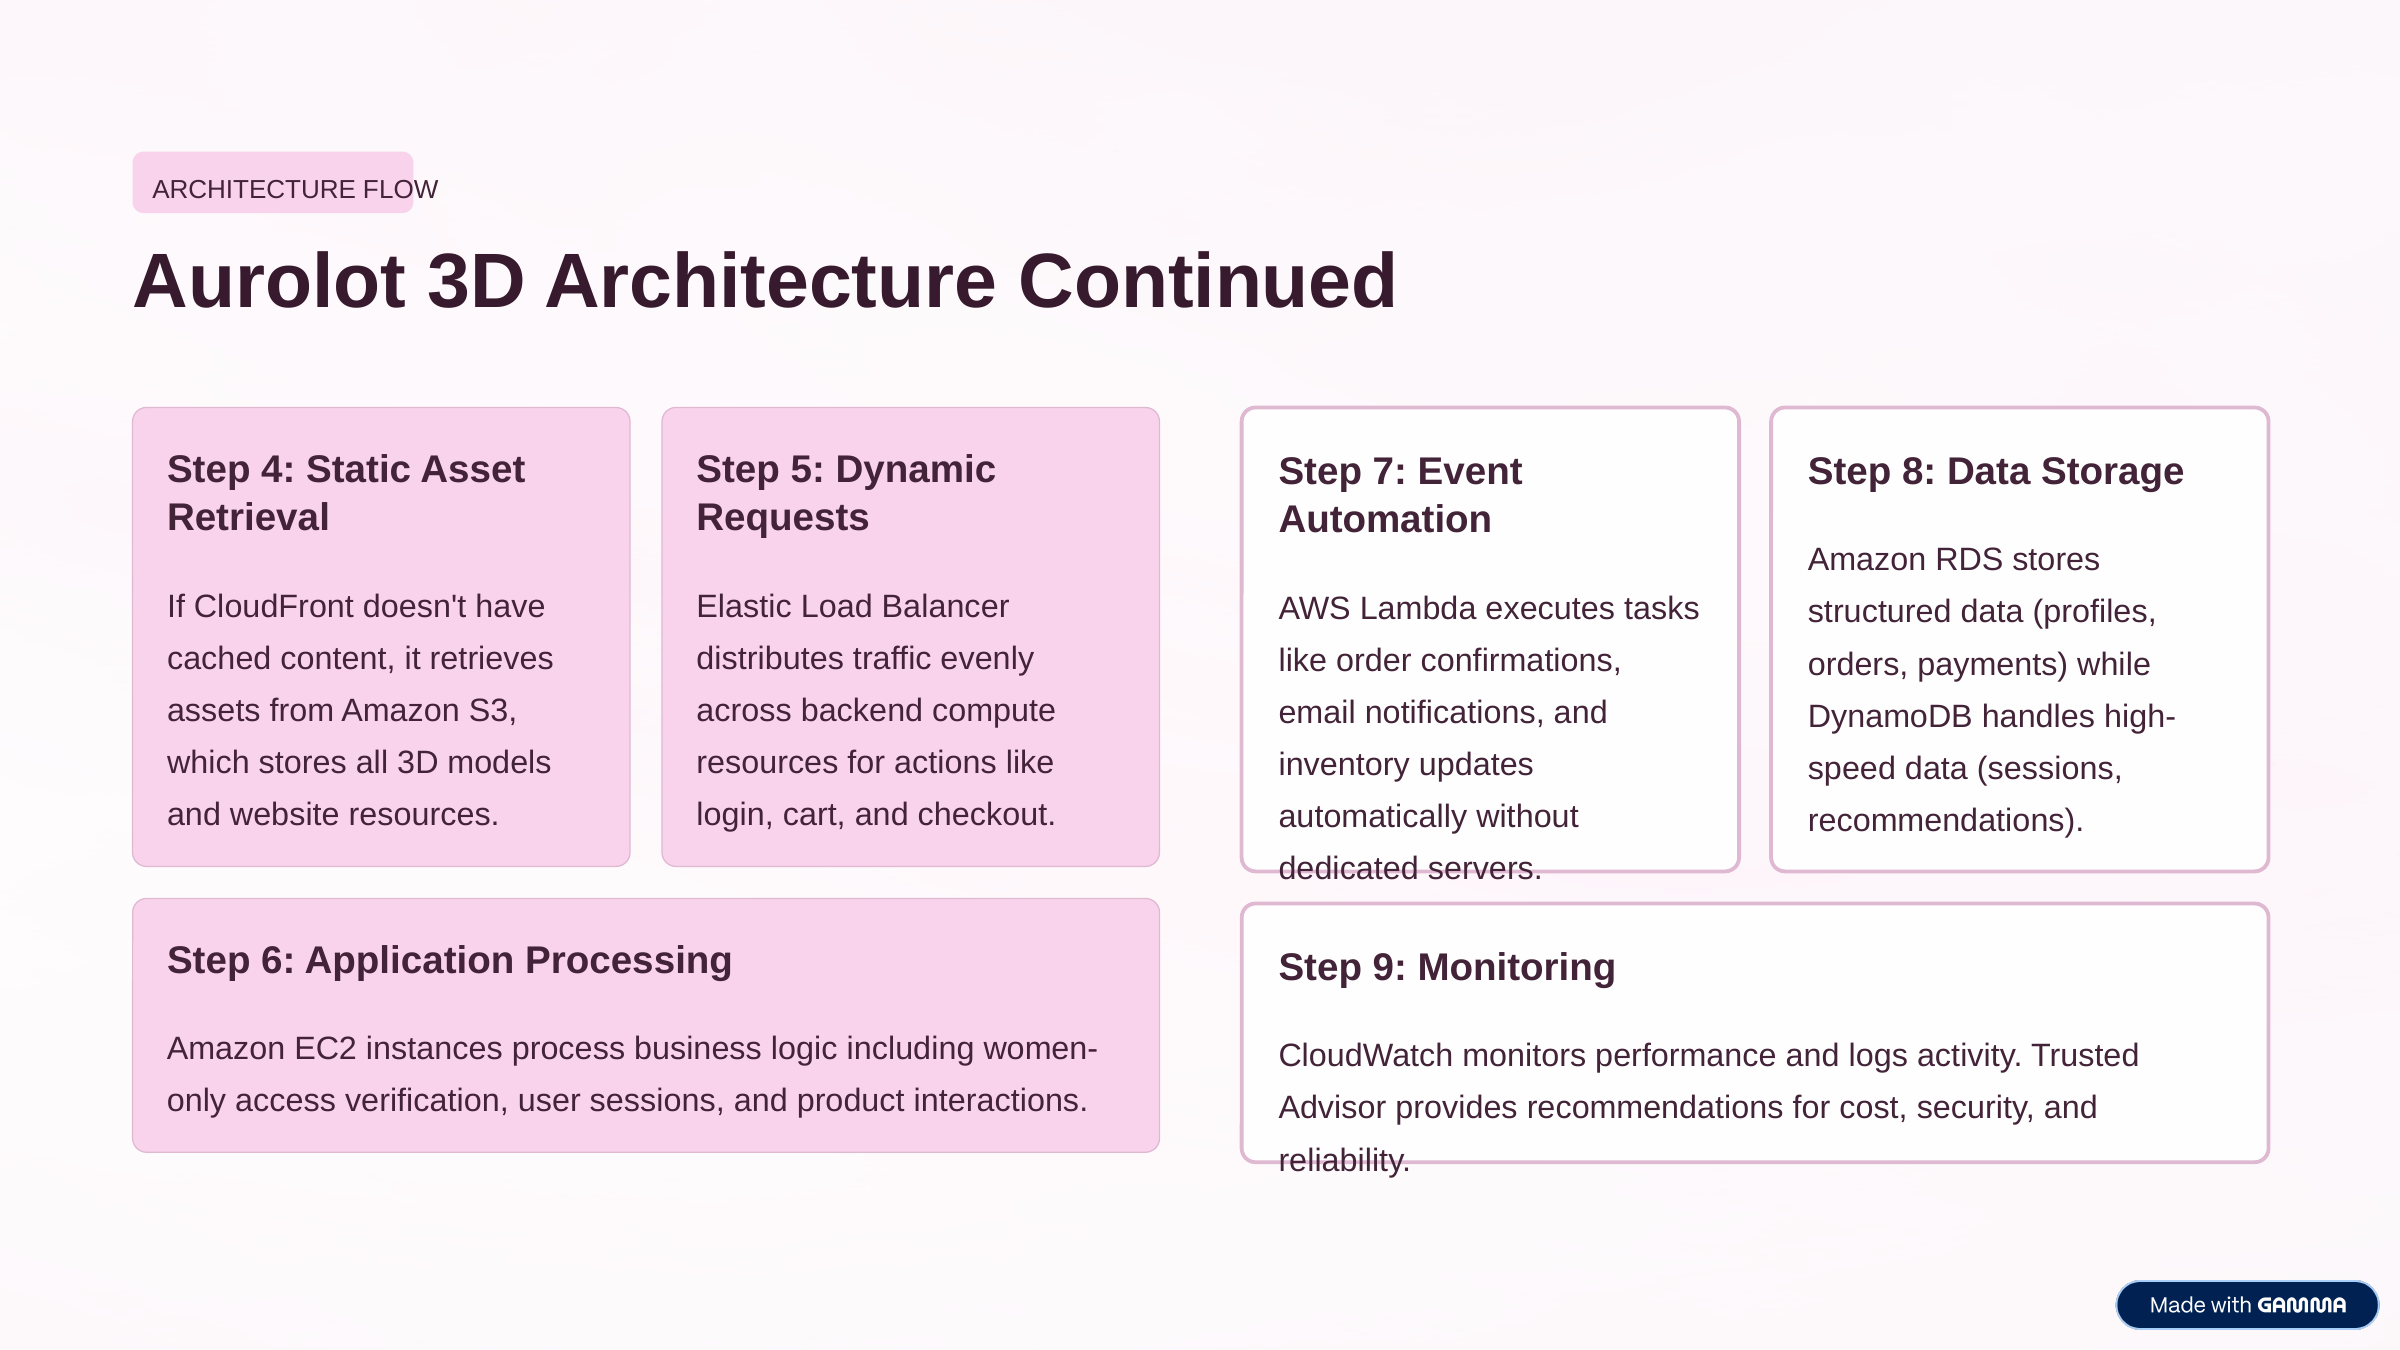

ARCHITECTURE FLOW
Aurolot 3D Architecture Continued

Step 4: Static Asset Retrieval
Step 5: Dynamic Requests
Step 7: Event Automation
Step 8: Data Storage
Amazon RDS stores structured data (profiles, orders, payments) while DynamoDB handles high-speed data (sessions, recommendations).
If CloudFront doesn't have cached content, it retrieves assets from Amazon S3, which stores all 3D models and website resources.
Elastic Load Balancer distributes traffic evenly across backend compute resources for actions like login, cart, and checkout.
AWS Lambda executes tasks like order confirmations, email notifications, and inventory updates automatically without dedicated servers.

Step 6: Application Processing
Step 9: Monitoring
Amazon EC2 instances process business logic including women-only access verification, user sessions, and product interactions.
CloudWatch monitors performance and logs activity. Trusted Advisor provides recommendations for cost, security, and reliability.